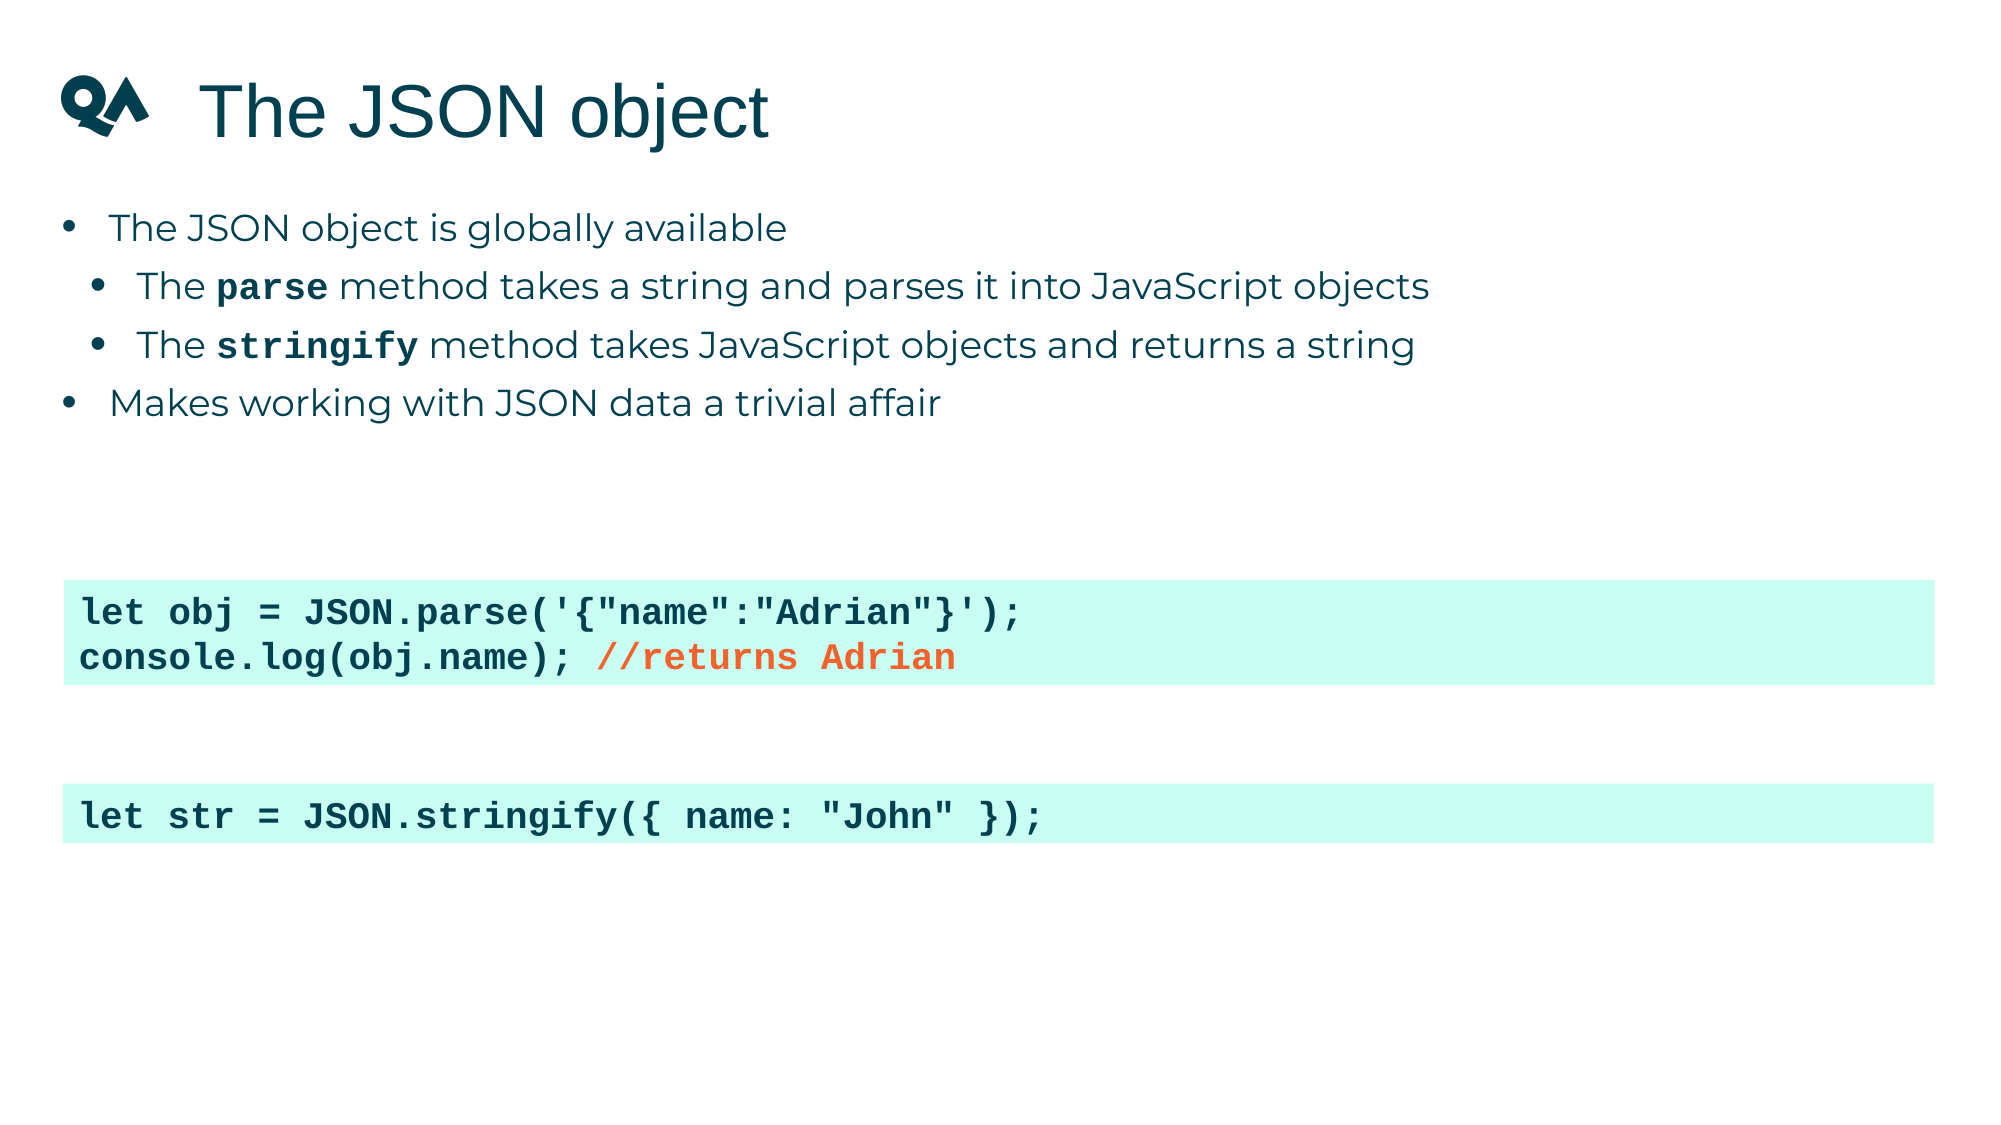

The JSON object
The JSON object is globally available
The parse method takes a string and parses it into JavaScript objects
The stringify method takes JavaScript objects and returns a string
Makes working with JSON data a trivial affair
let obj = JSON.parse('{"name":"Adrian"}');
console.log(obj.name); //returns Adrian
let str = JSON.stringify({ name: "John" });